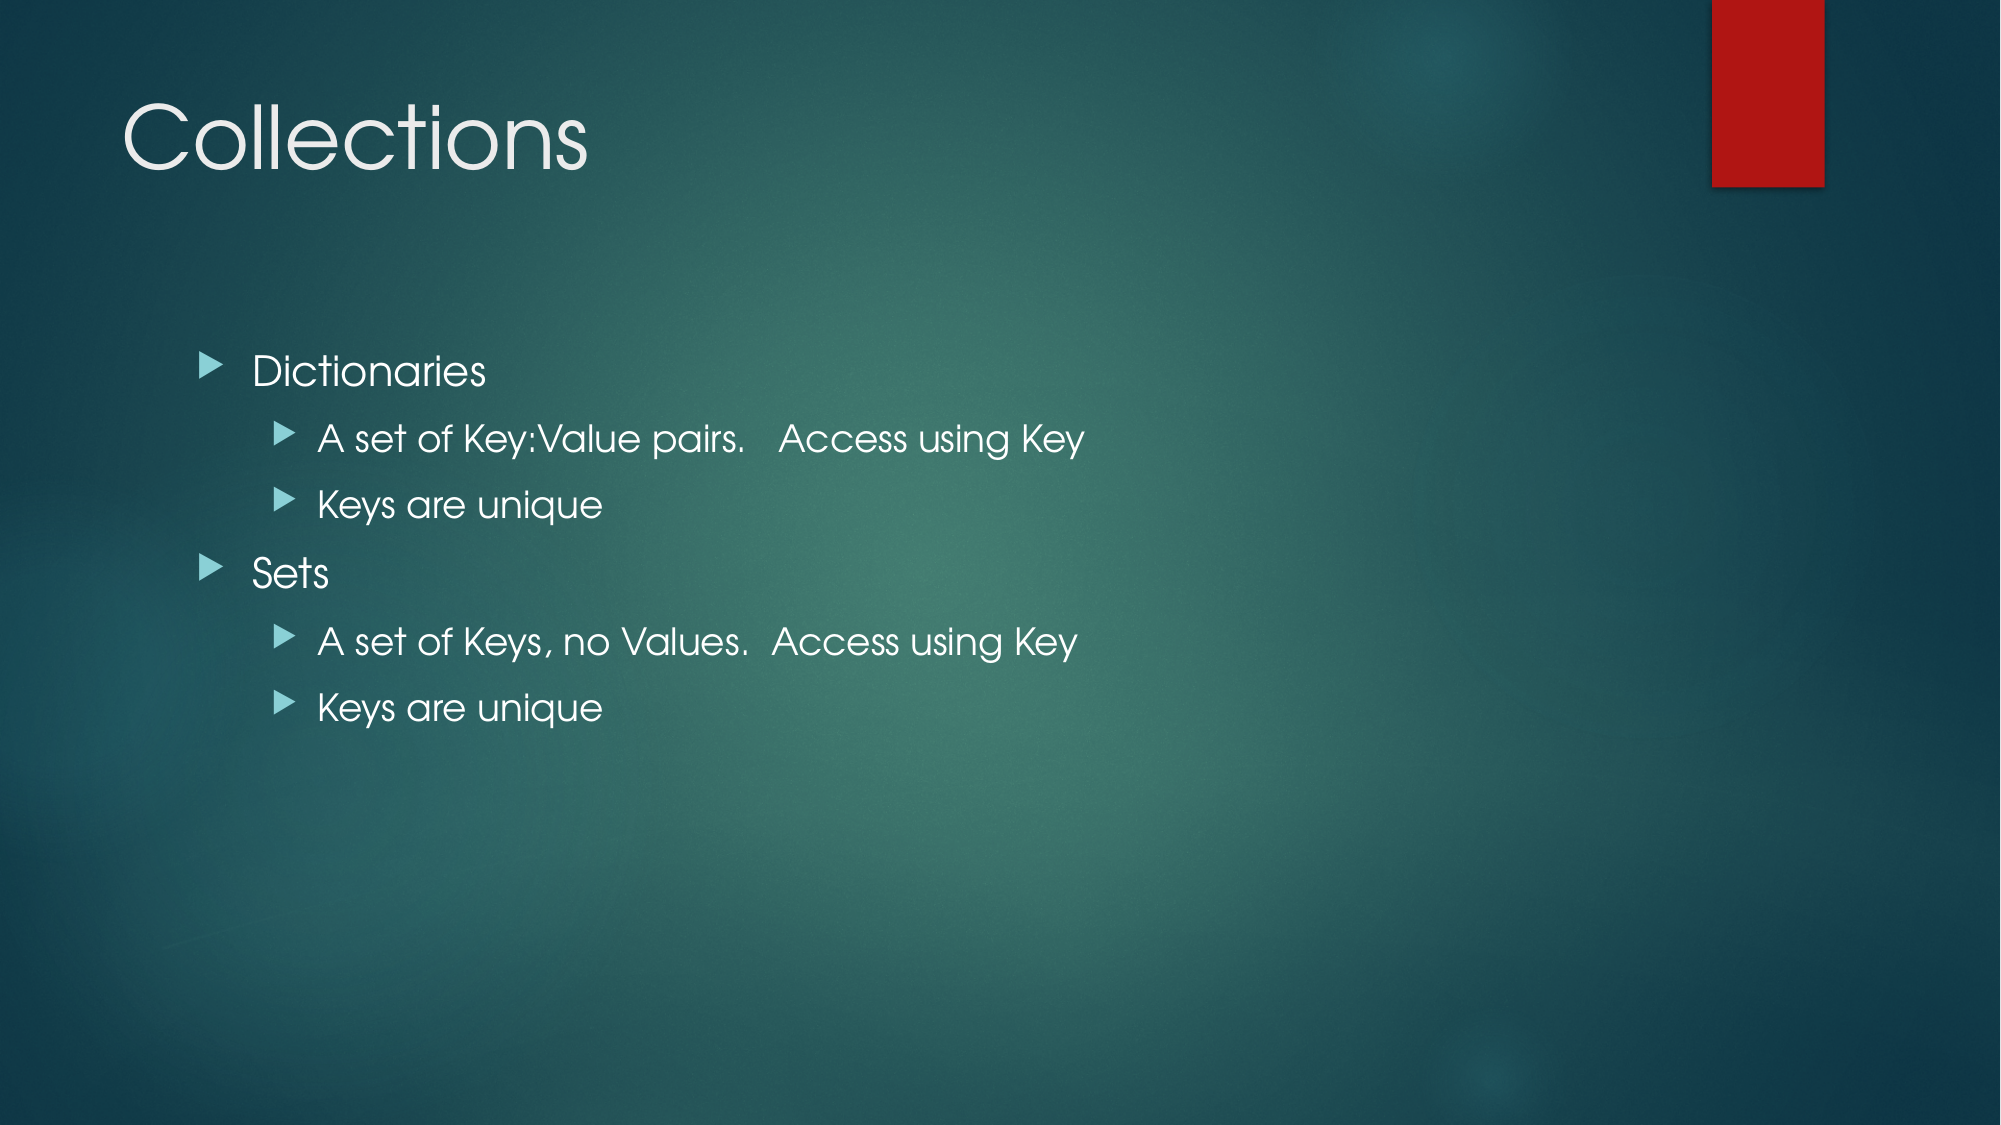

# Collections
Dictionaries
A set of Key:Value pairs.   Access using Key
Keys are unique
Sets
A set of Keys, no Values.  Access using Key
Keys are unique